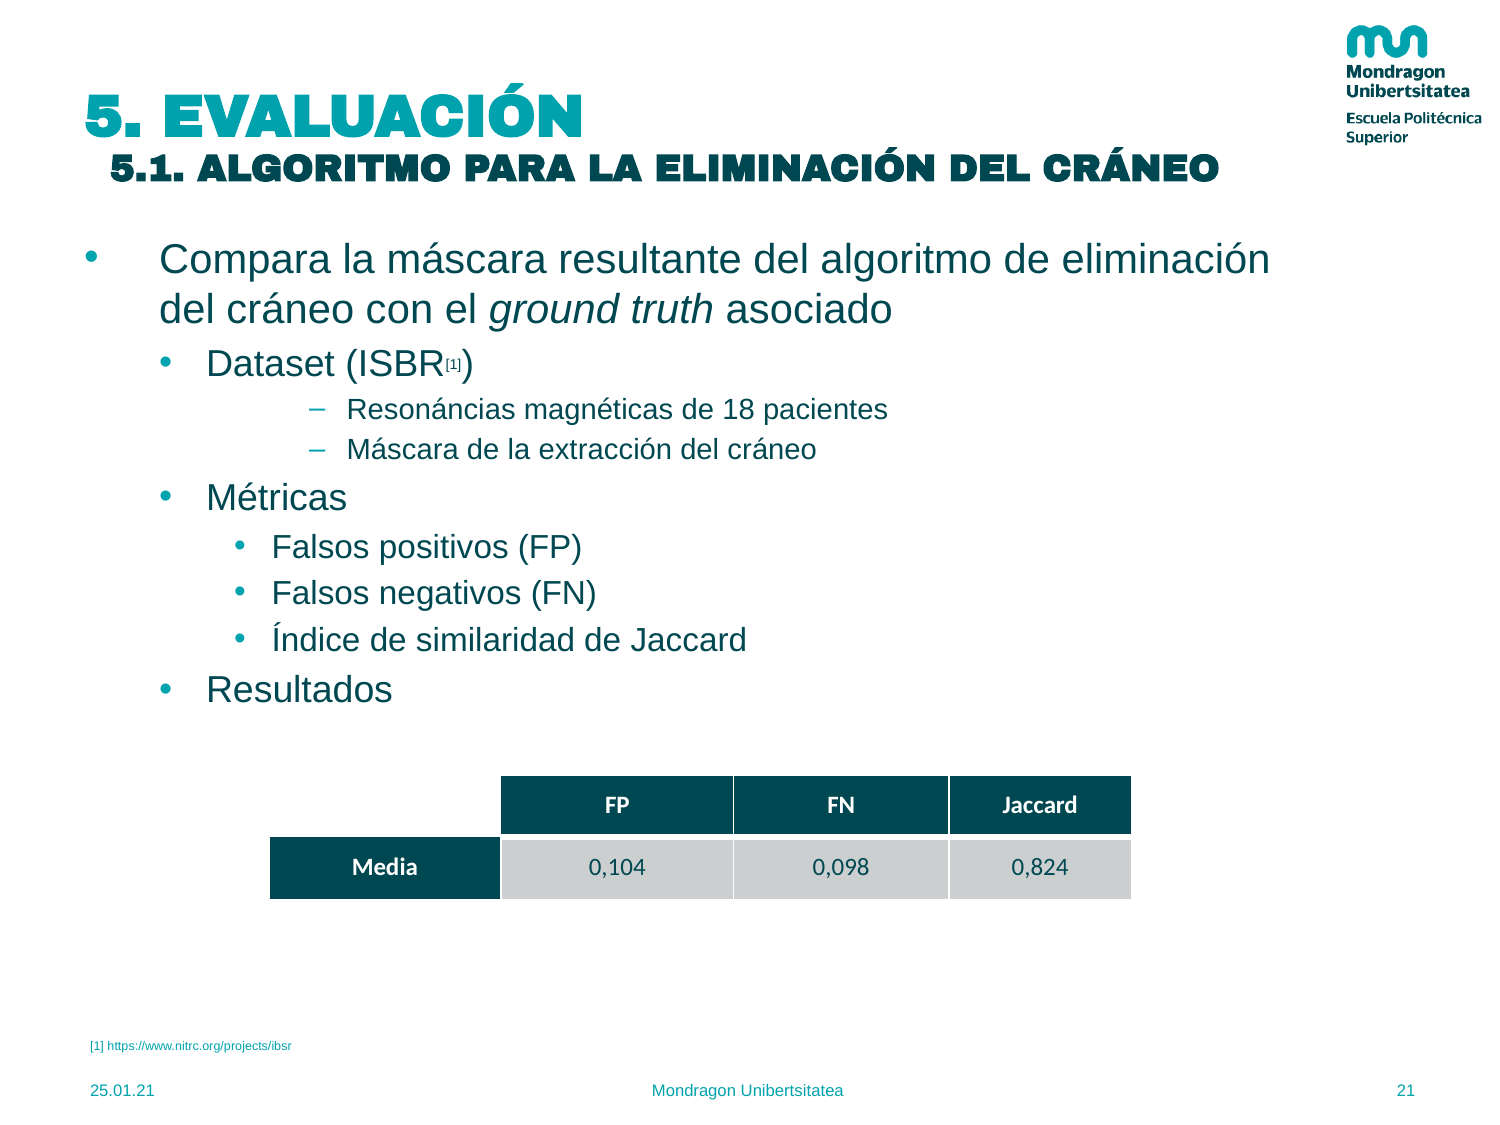

# 5. EVALUACIÓN
5.1. ALGORITMO PARA LA ELIMINACIÓN DEL CRÁNEO
Compara la máscara resultante del algoritmo de eliminación del cráneo con el ground truth asociado
Dataset (ISBR[1])
Resonáncias magnéticas de 18 pacientes
Máscara de la extracción del cráneo
Métricas
Falsos positivos (FP)
Falsos negativos (FN)
Índice de similaridad de Jaccard
Resultados

|  | FP | FN | Jaccard |
| --- | --- | --- | --- |
| Media | 0,104 | 0,098 | 0,824 |
[1] https://www.nitrc.org/projects/ibsr
21
25.01.21
Mondragon Unibertsitatea